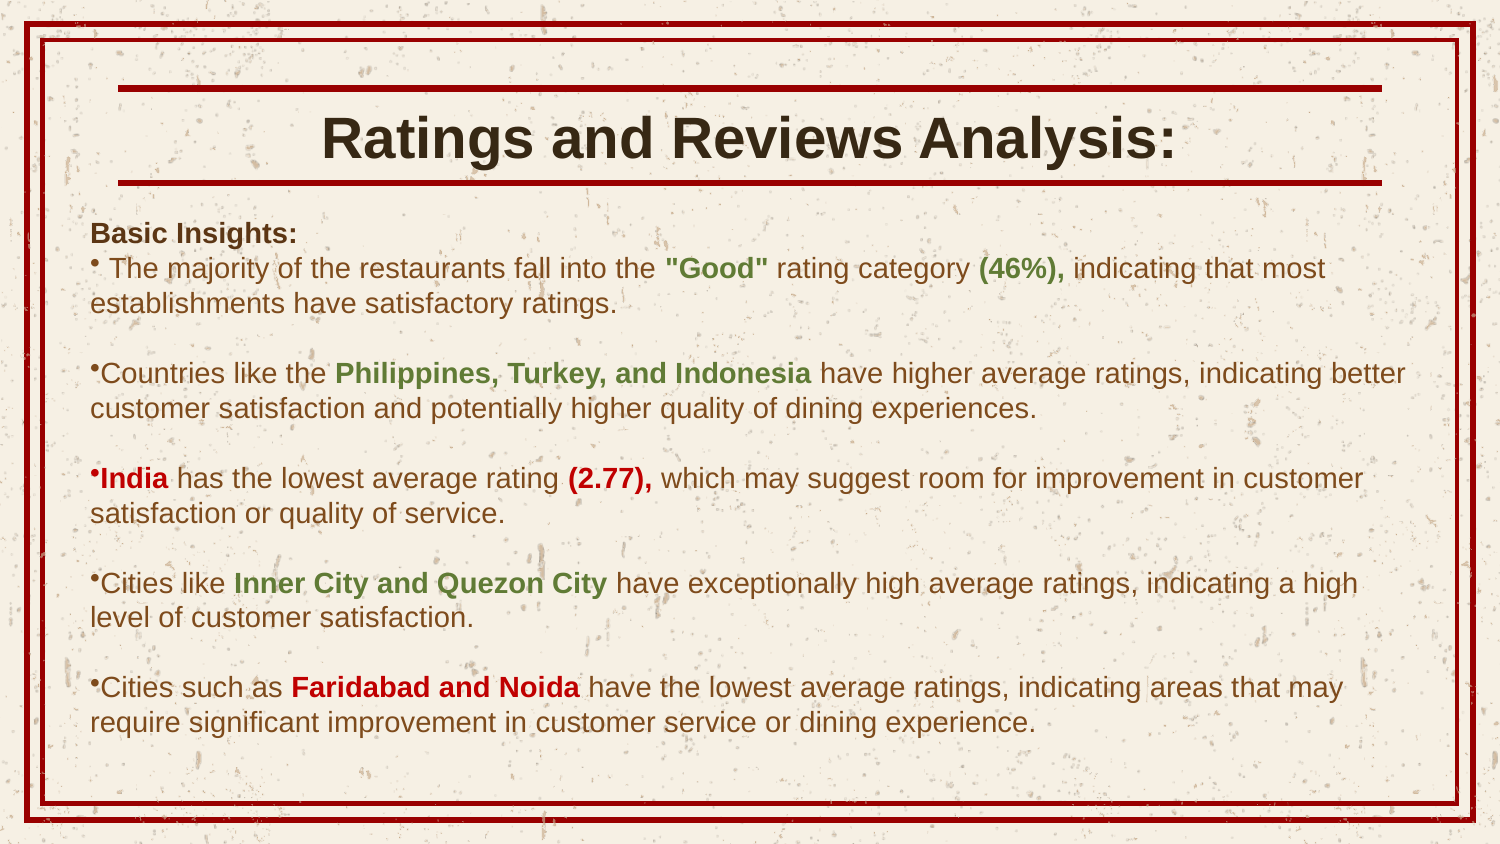

# Ratings and Reviews Analysis:
Basic Insights:
 The majority of the restaurants fall into the "Good" rating category (46%), indicating that most establishments have satisfactory ratings.

Countries like the Philippines, Turkey, and Indonesia have higher average ratings, indicating better customer satisfaction and potentially higher quality of dining experiences.

India has the lowest average rating (2.77), which may suggest room for improvement in customer satisfaction or quality of service.

Cities like Inner City and Quezon City have exceptionally high average ratings, indicating a high level of customer satisfaction.

Cities such as Faridabad and Noida have the lowest average ratings, indicating areas that may require significant improvement in customer service or dining experience.